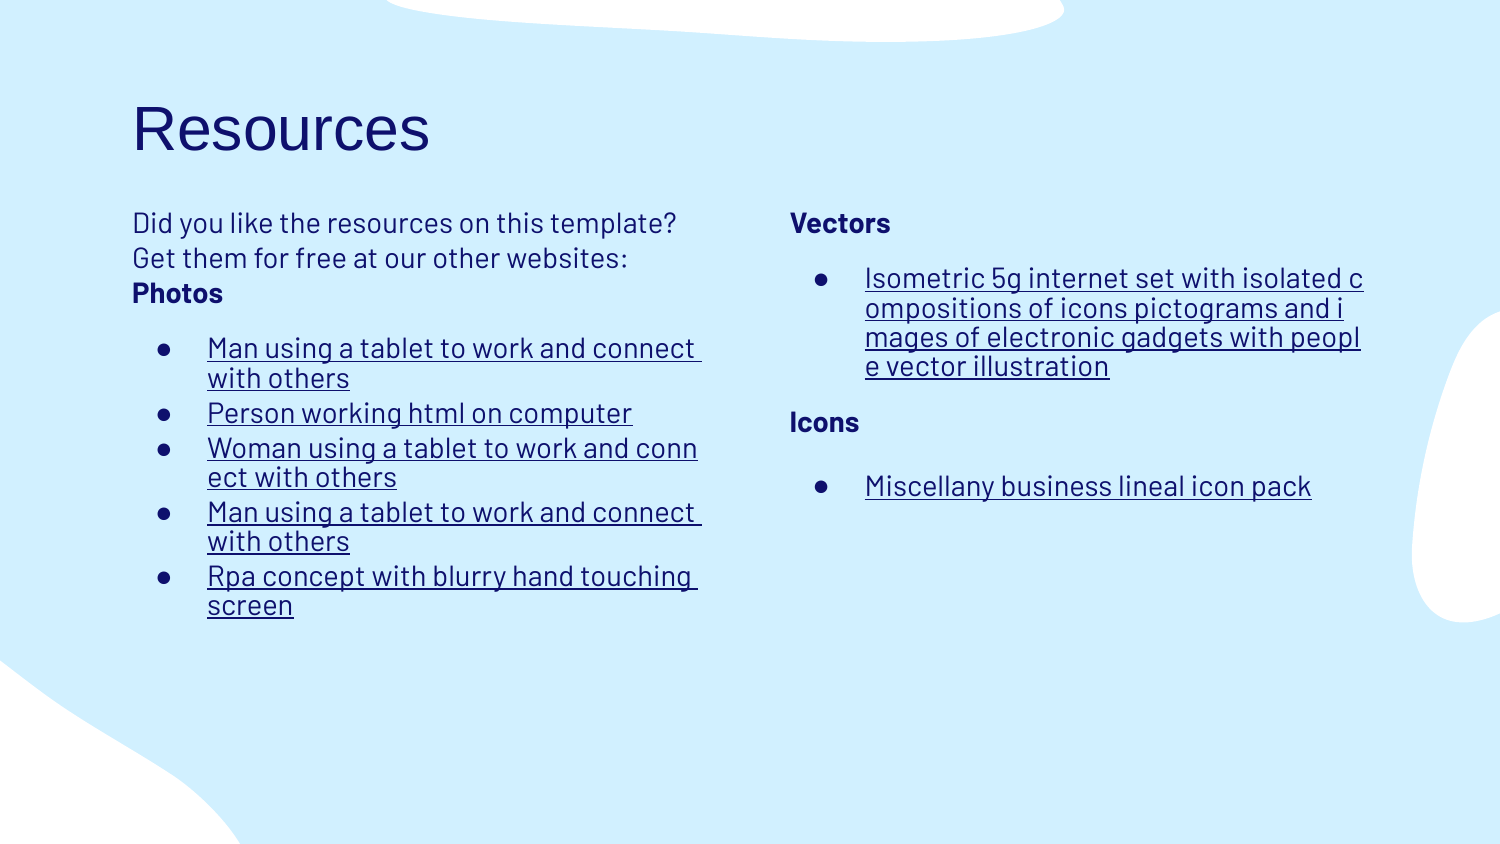

# Resources
Did you like the resources on this template? Get them for free at our other websites:
Photos
Man using a tablet to work and connect with others
Person working html on computer
Woman using a tablet to work and connect with others
Man using a tablet to work and connect with others
Rpa concept with blurry hand touching screen

Vectors
Isometric 5g internet set with isolated compositions of icons pictograms and images of electronic gadgets with people vector illustration
Icons
Miscellany business lineal icon pack